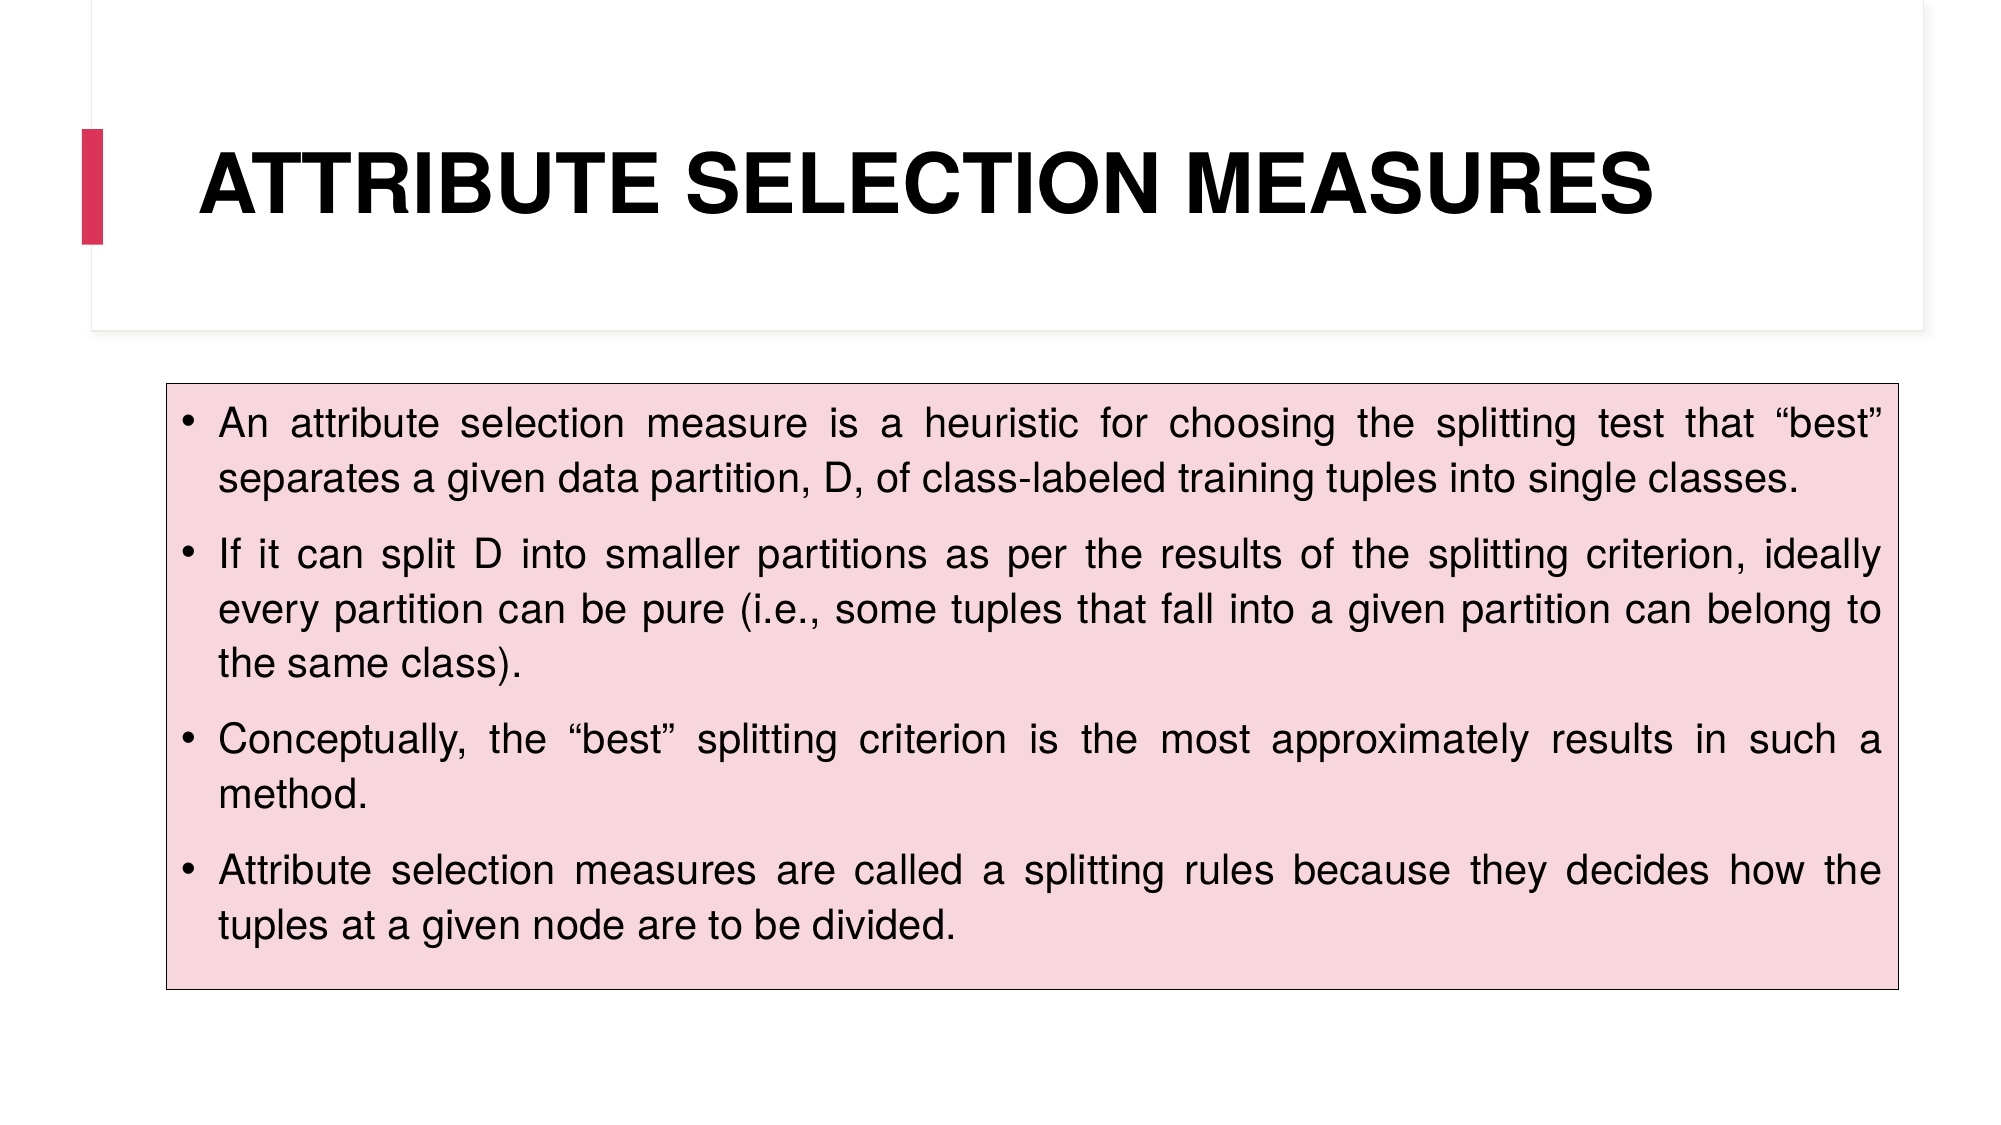

# ATTRIBUTE SELECTION MEASURES
An attribute selection measure is a heuristic for choosing the splitting test that “best” separates a given data partition, D, of class-labeled training tuples into single classes.
If it can split D into smaller partitions as per the results of the splitting criterion, ideally every partition can be pure (i.e., some tuples that fall into a given partition can belong to the same class).
Conceptually, the “best” splitting criterion is the most approximately results in such a method.
Attribute selection measures are called a splitting rules because they decides how the tuples at a given node are to be divided.